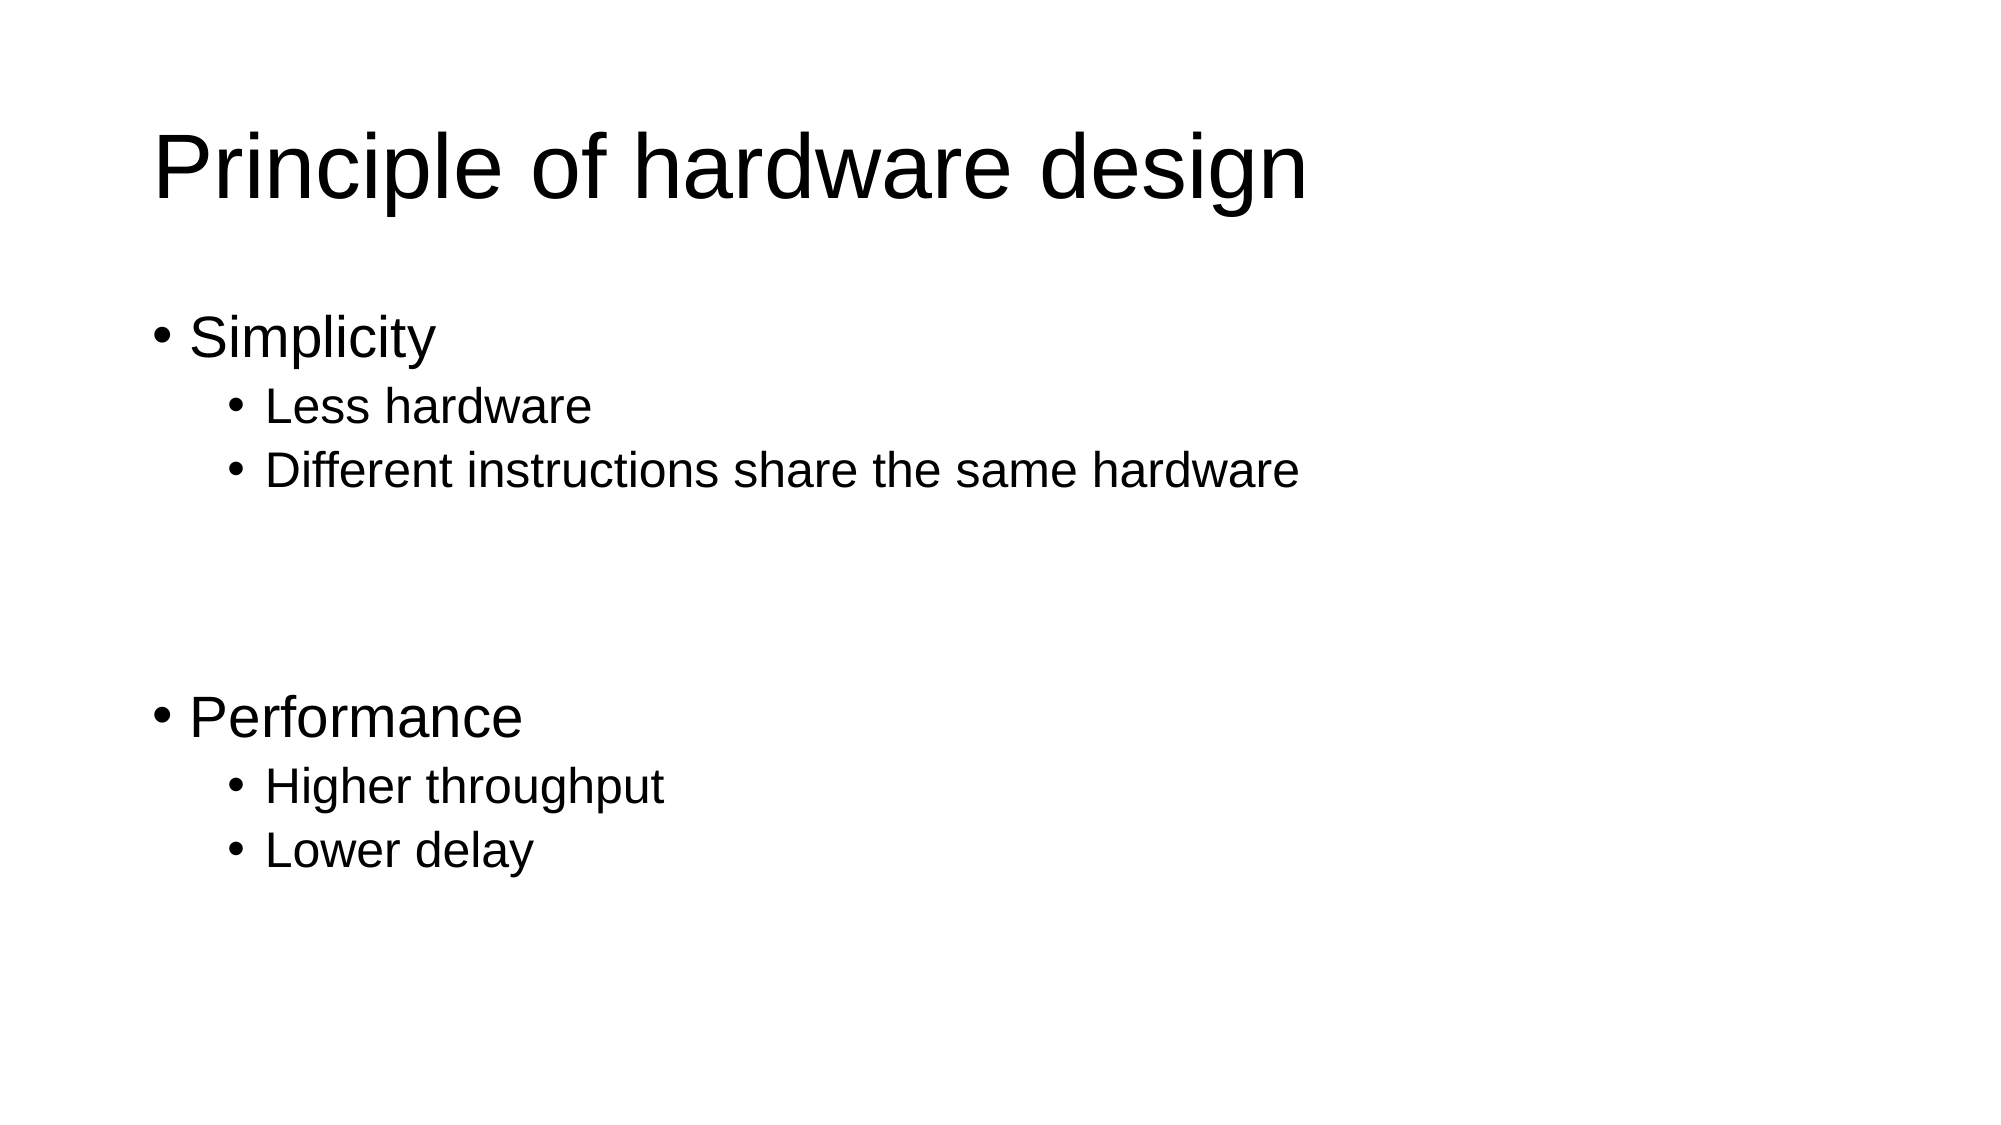

# Principle of hardware design
Simplicity
Less hardware
Different instructions share the same hardware

Performance
Higher throughput
Lower delay